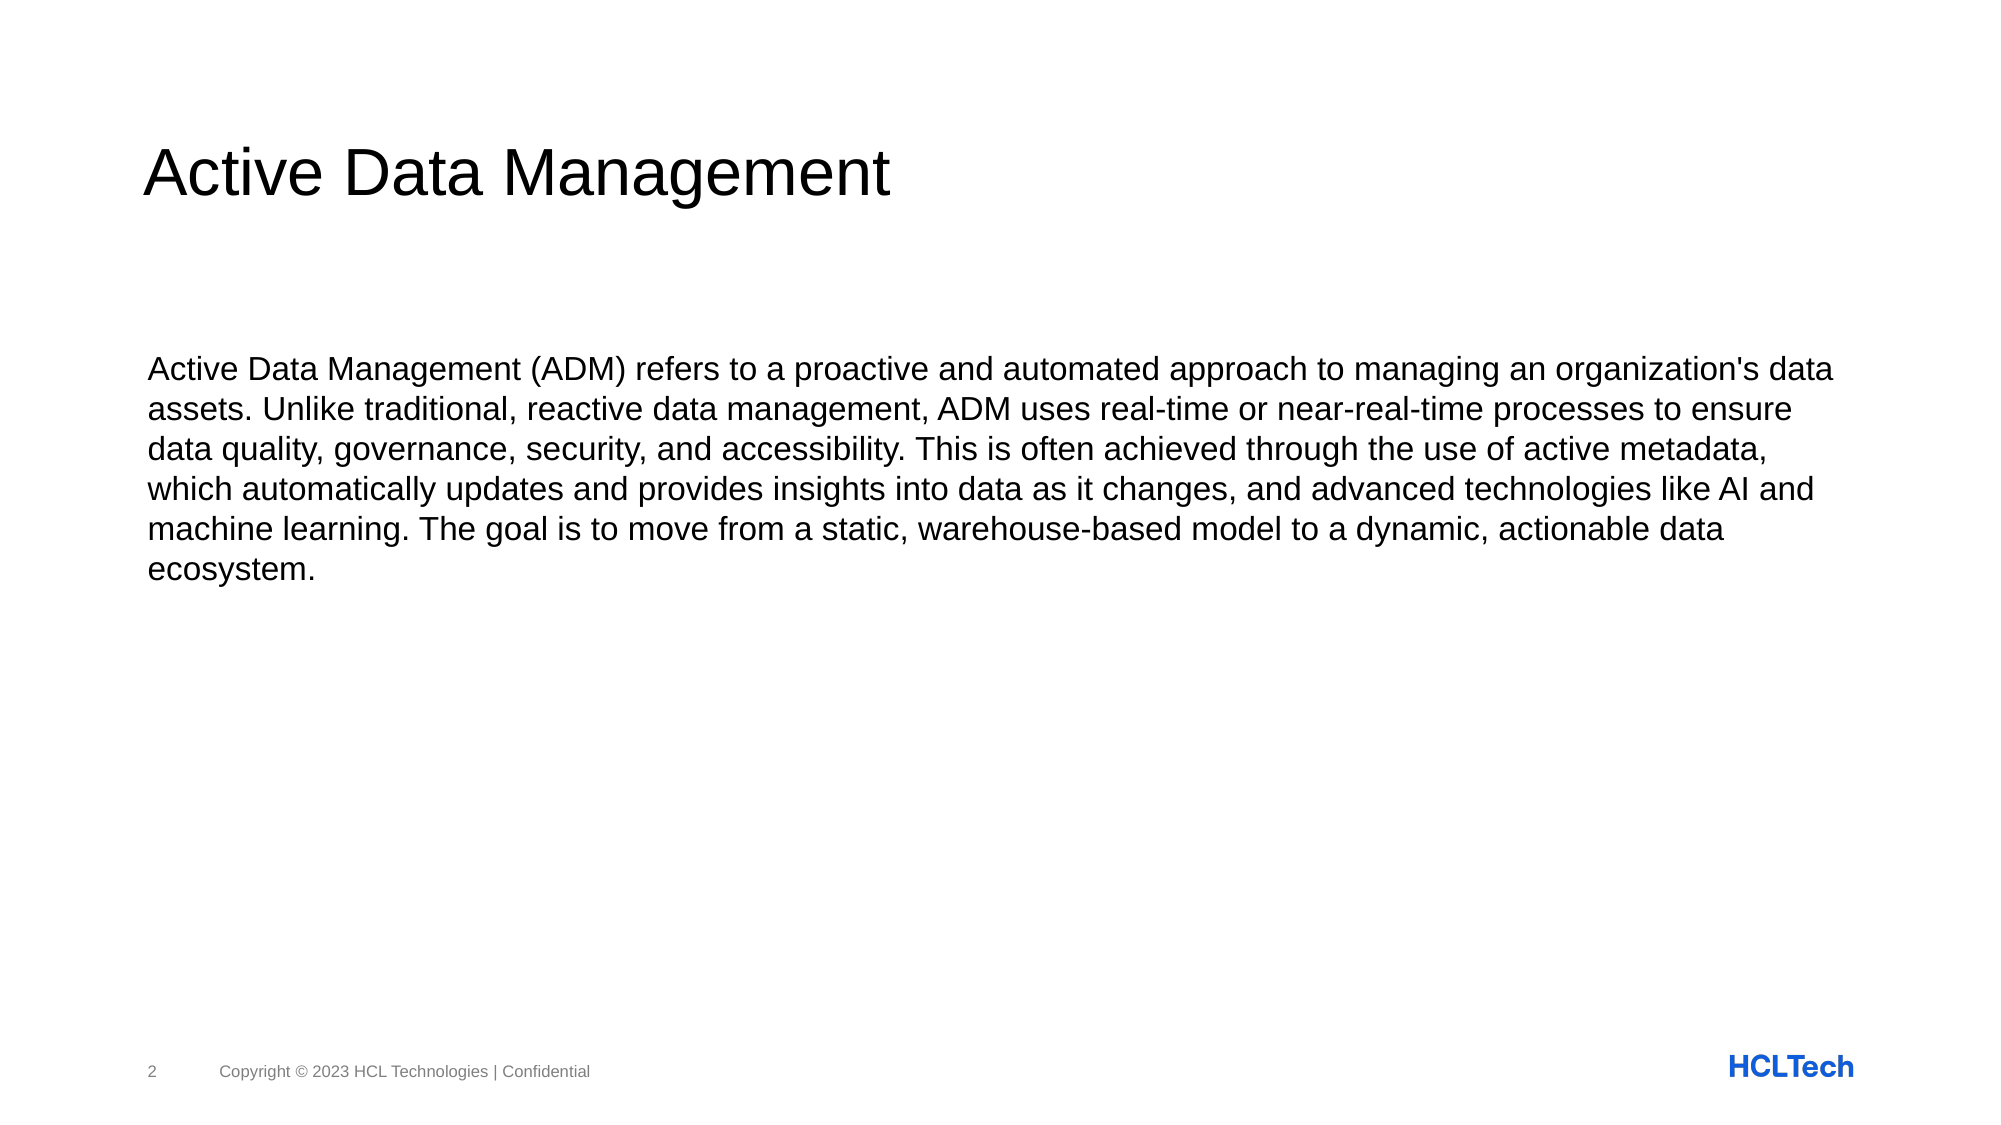

# Active Data Management
Active Data Management (ADM) refers to a proactive and automated approach to managing an organization's data assets. Unlike traditional, reactive data management, ADM uses real-time or near-real-time processes to ensure data quality, governance, security, and accessibility. This is often achieved through the use of active metadata, which automatically updates and provides insights into data as it changes, and advanced technologies like AI and machine learning. The goal is to move from a static, warehouse-based model to a dynamic, actionable data ecosystem.
2
Copyright © 2023 HCL Technologies | Confidential